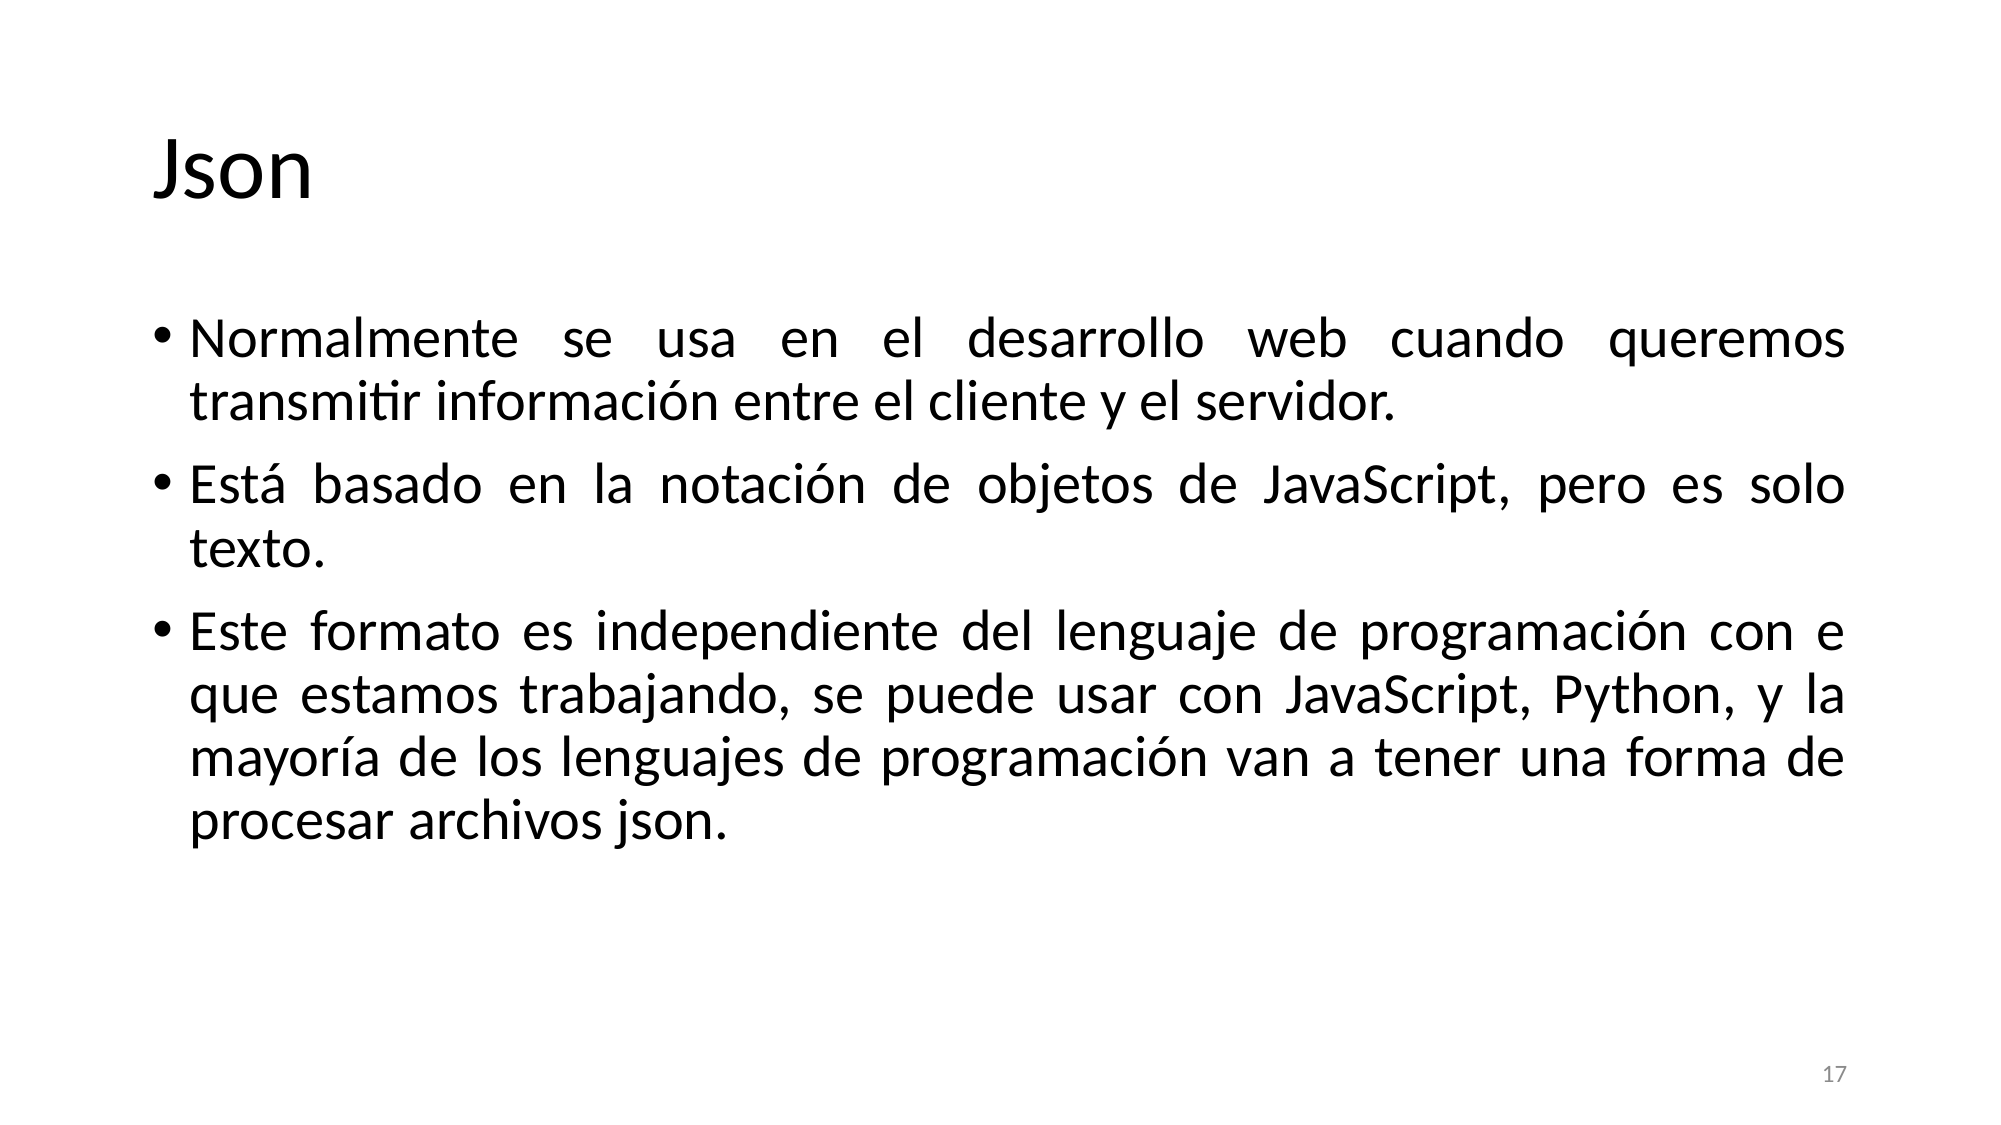

# Json
Normalmente se usa en el desarrollo web cuando queremos transmitir información entre el cliente y el servidor.
Está basado en la notación de objetos de JavaScript, pero es solo texto.
Este formato es independiente del lenguaje de programación con e que estamos trabajando, se puede usar con JavaScript, Python, y la mayoría de los lenguajes de programación van a tener una forma de procesar archivos json.

17